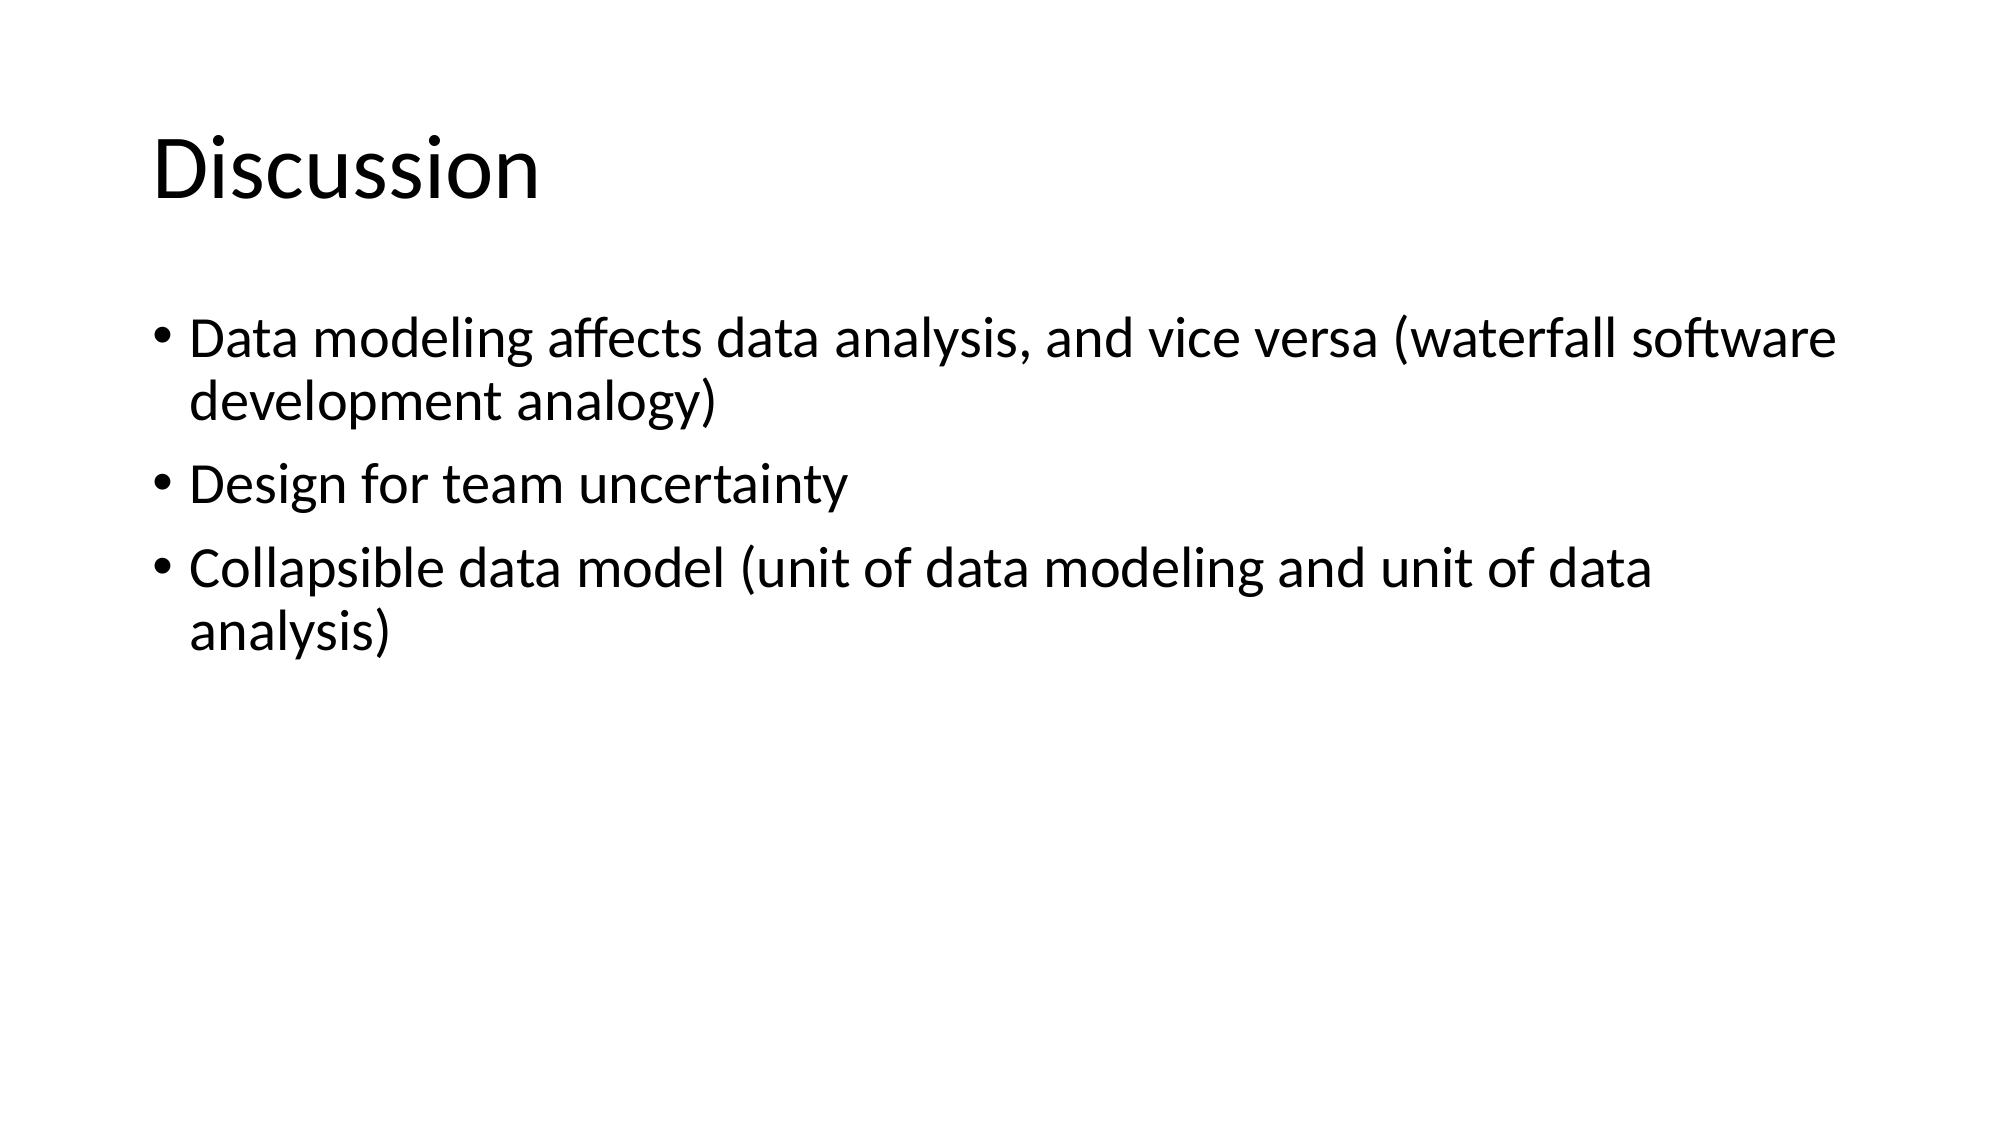

# Discussion
Data modeling affects data analysis, and vice versa (waterfall software development analogy)
Design for team uncertainty
Collapsible data model (unit of data modeling and unit of data analysis)